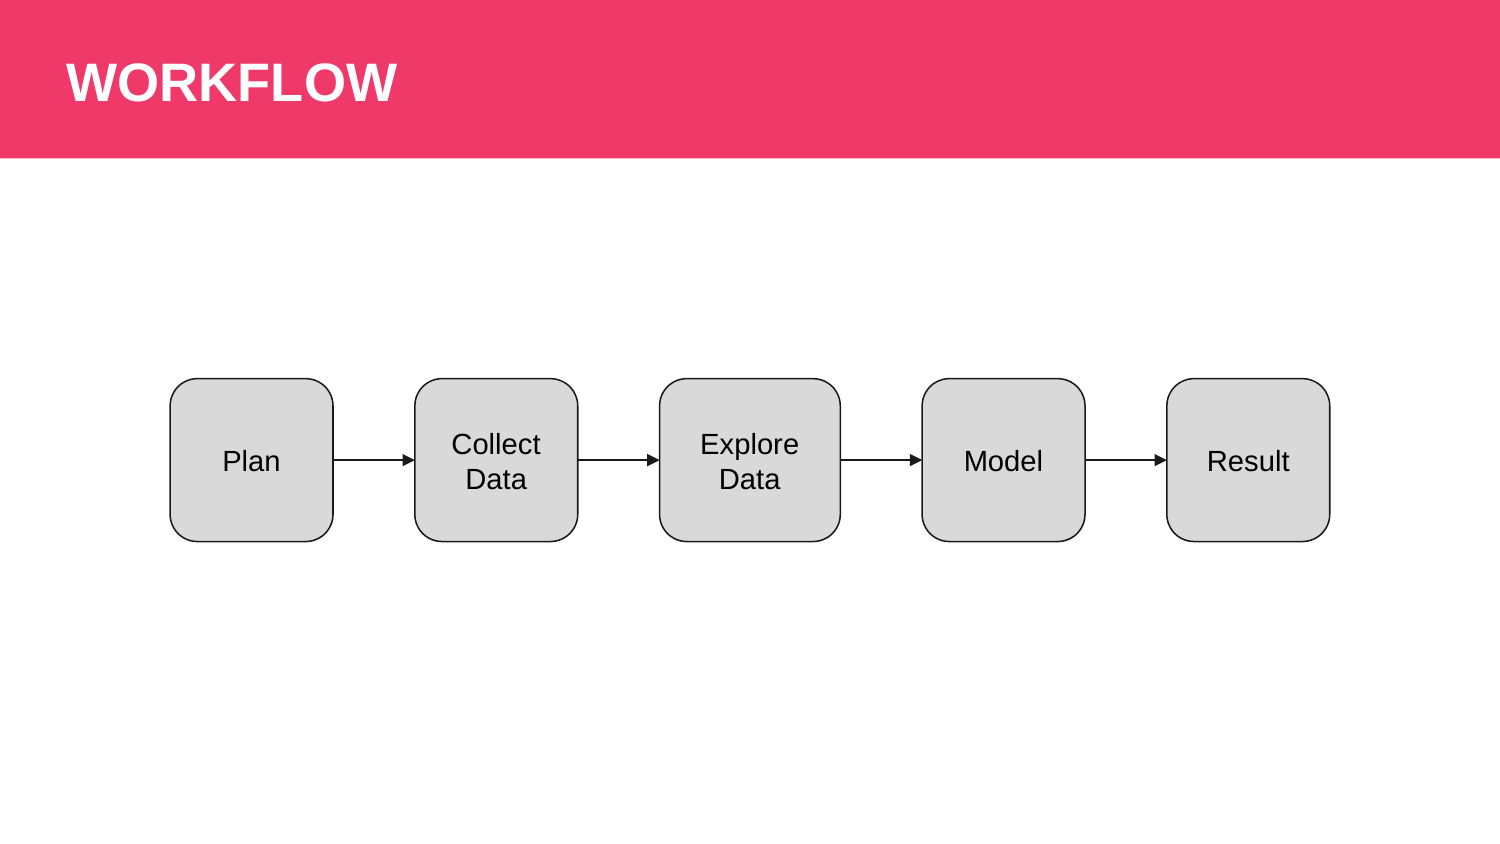

WORKFLOW
Plan
Collect Data
Explore Data
Model
Result